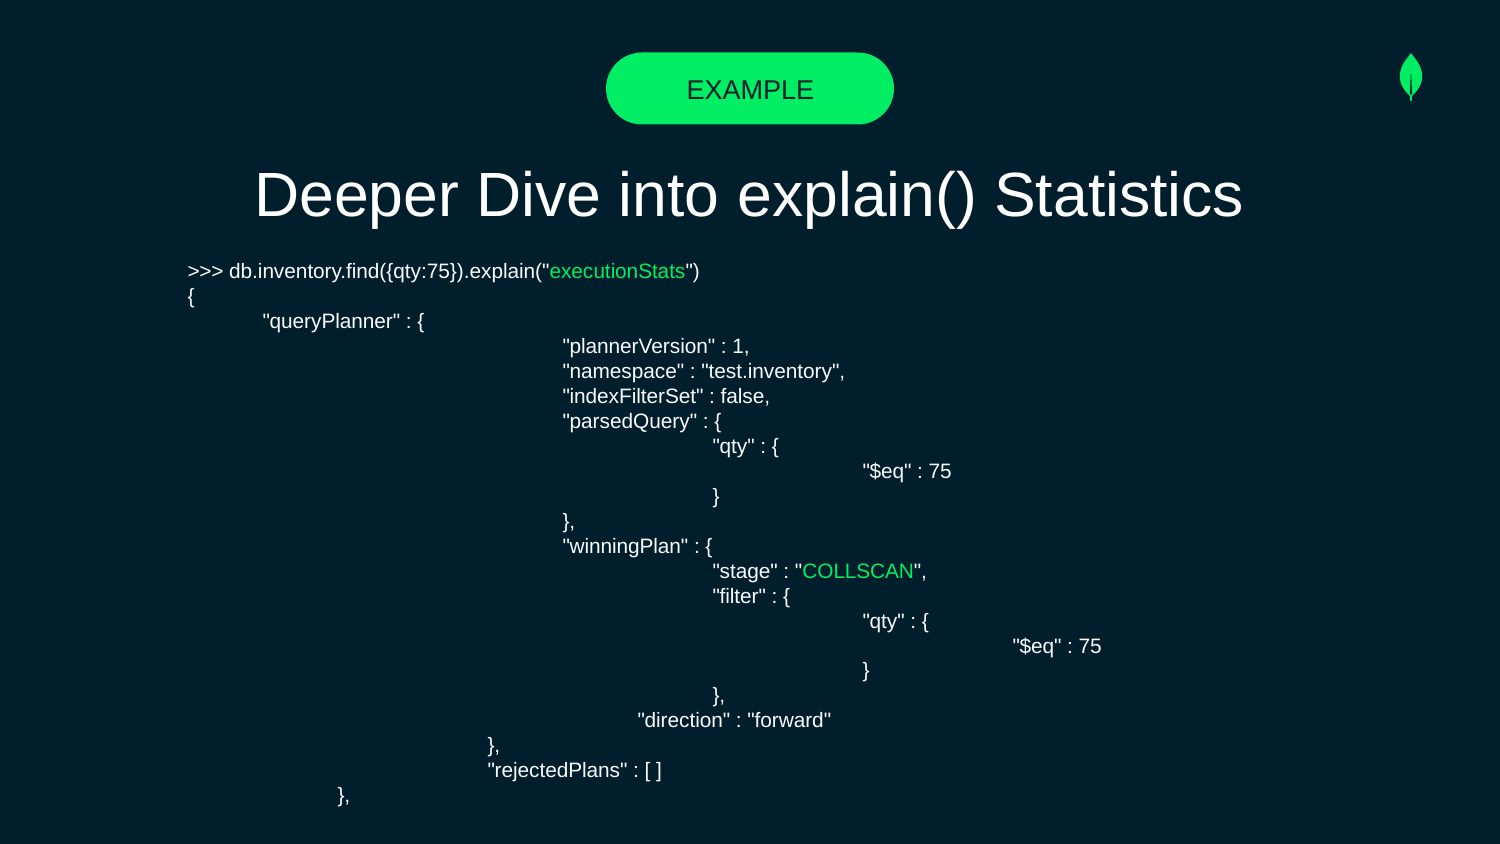

# EXAMPLE
Deeper Dive into explain() Statistics
>>> db.inventory.find({qty:75}).explain("executionStats")
{
"queryPlanner" : {
		"plannerVersion" : 1,
		"namespace" : "test.inventory",
		"indexFilterSet" : false,
		"parsedQuery" : {
			"qty" : {
				"$eq" : 75
			}
		},
		"winningPlan" : {
			"stage" : "COLLSCAN",
			"filter" : {
				"qty" : {
					"$eq" : 75
				}
			},
			"direction" : "forward"
		},
		"rejectedPlans" : [ ]
	},